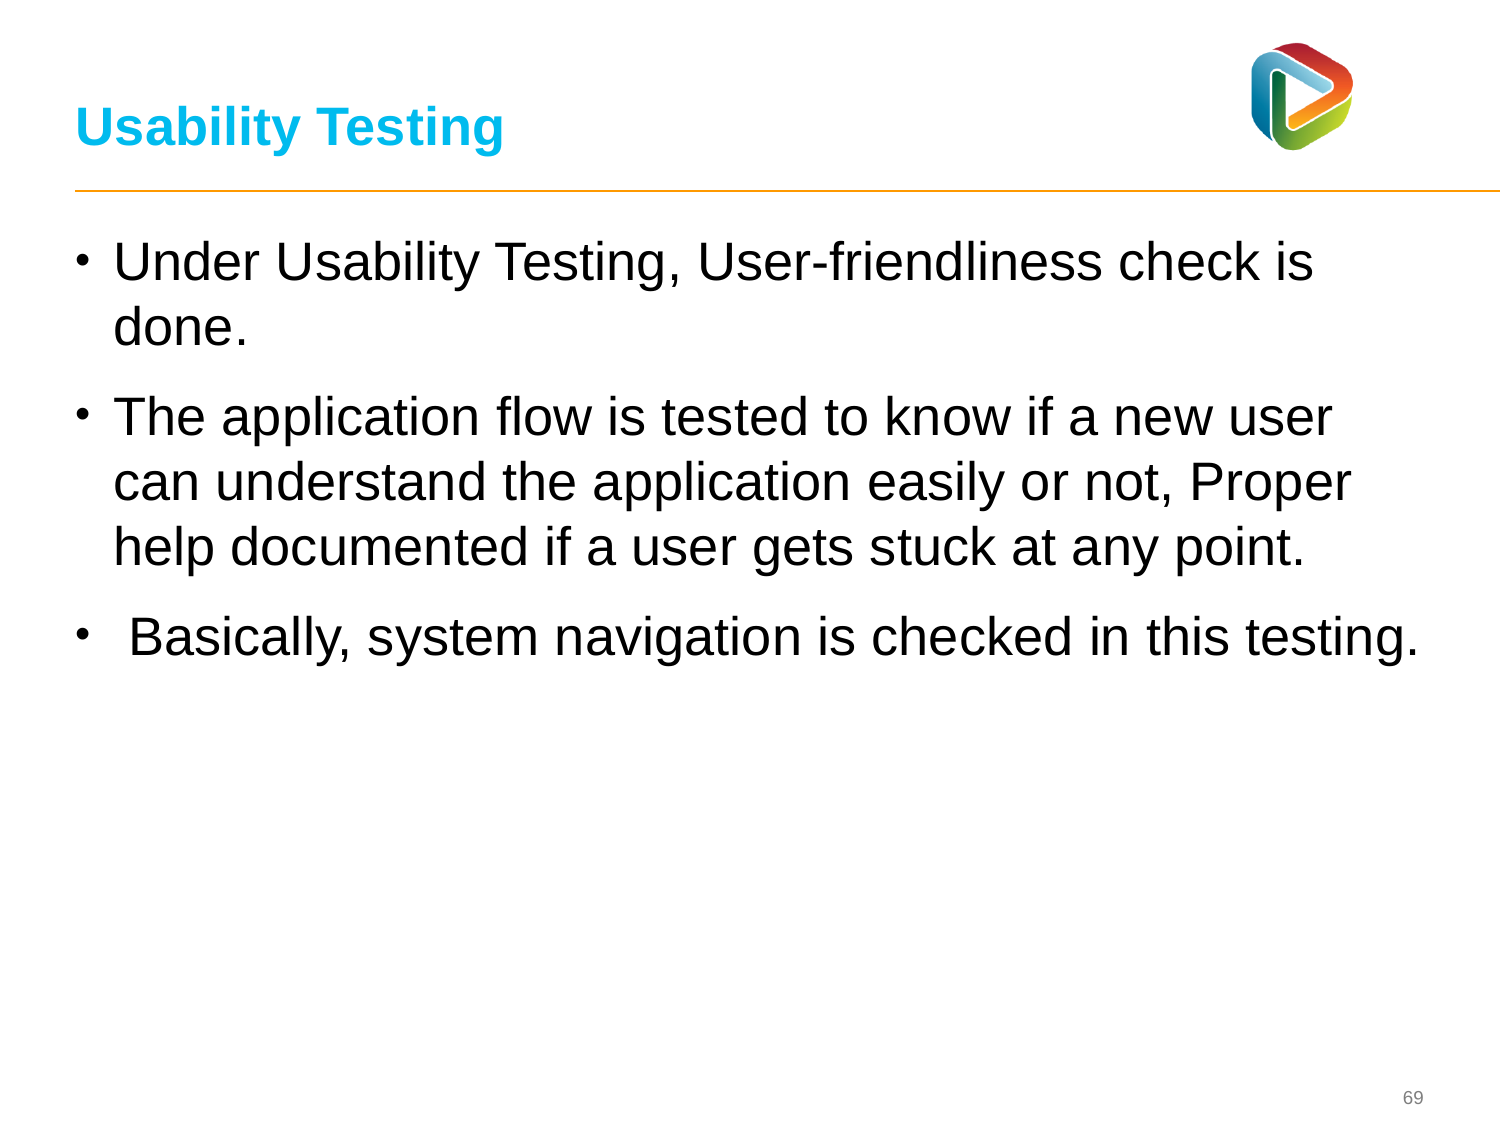

# Usability Testing
Under Usability Testing, User-friendliness check is done.
The application flow is tested to know if a new user can understand the application easily or not, Proper help documented if a user gets stuck at any point.
 Basically, system navigation is checked in this testing.